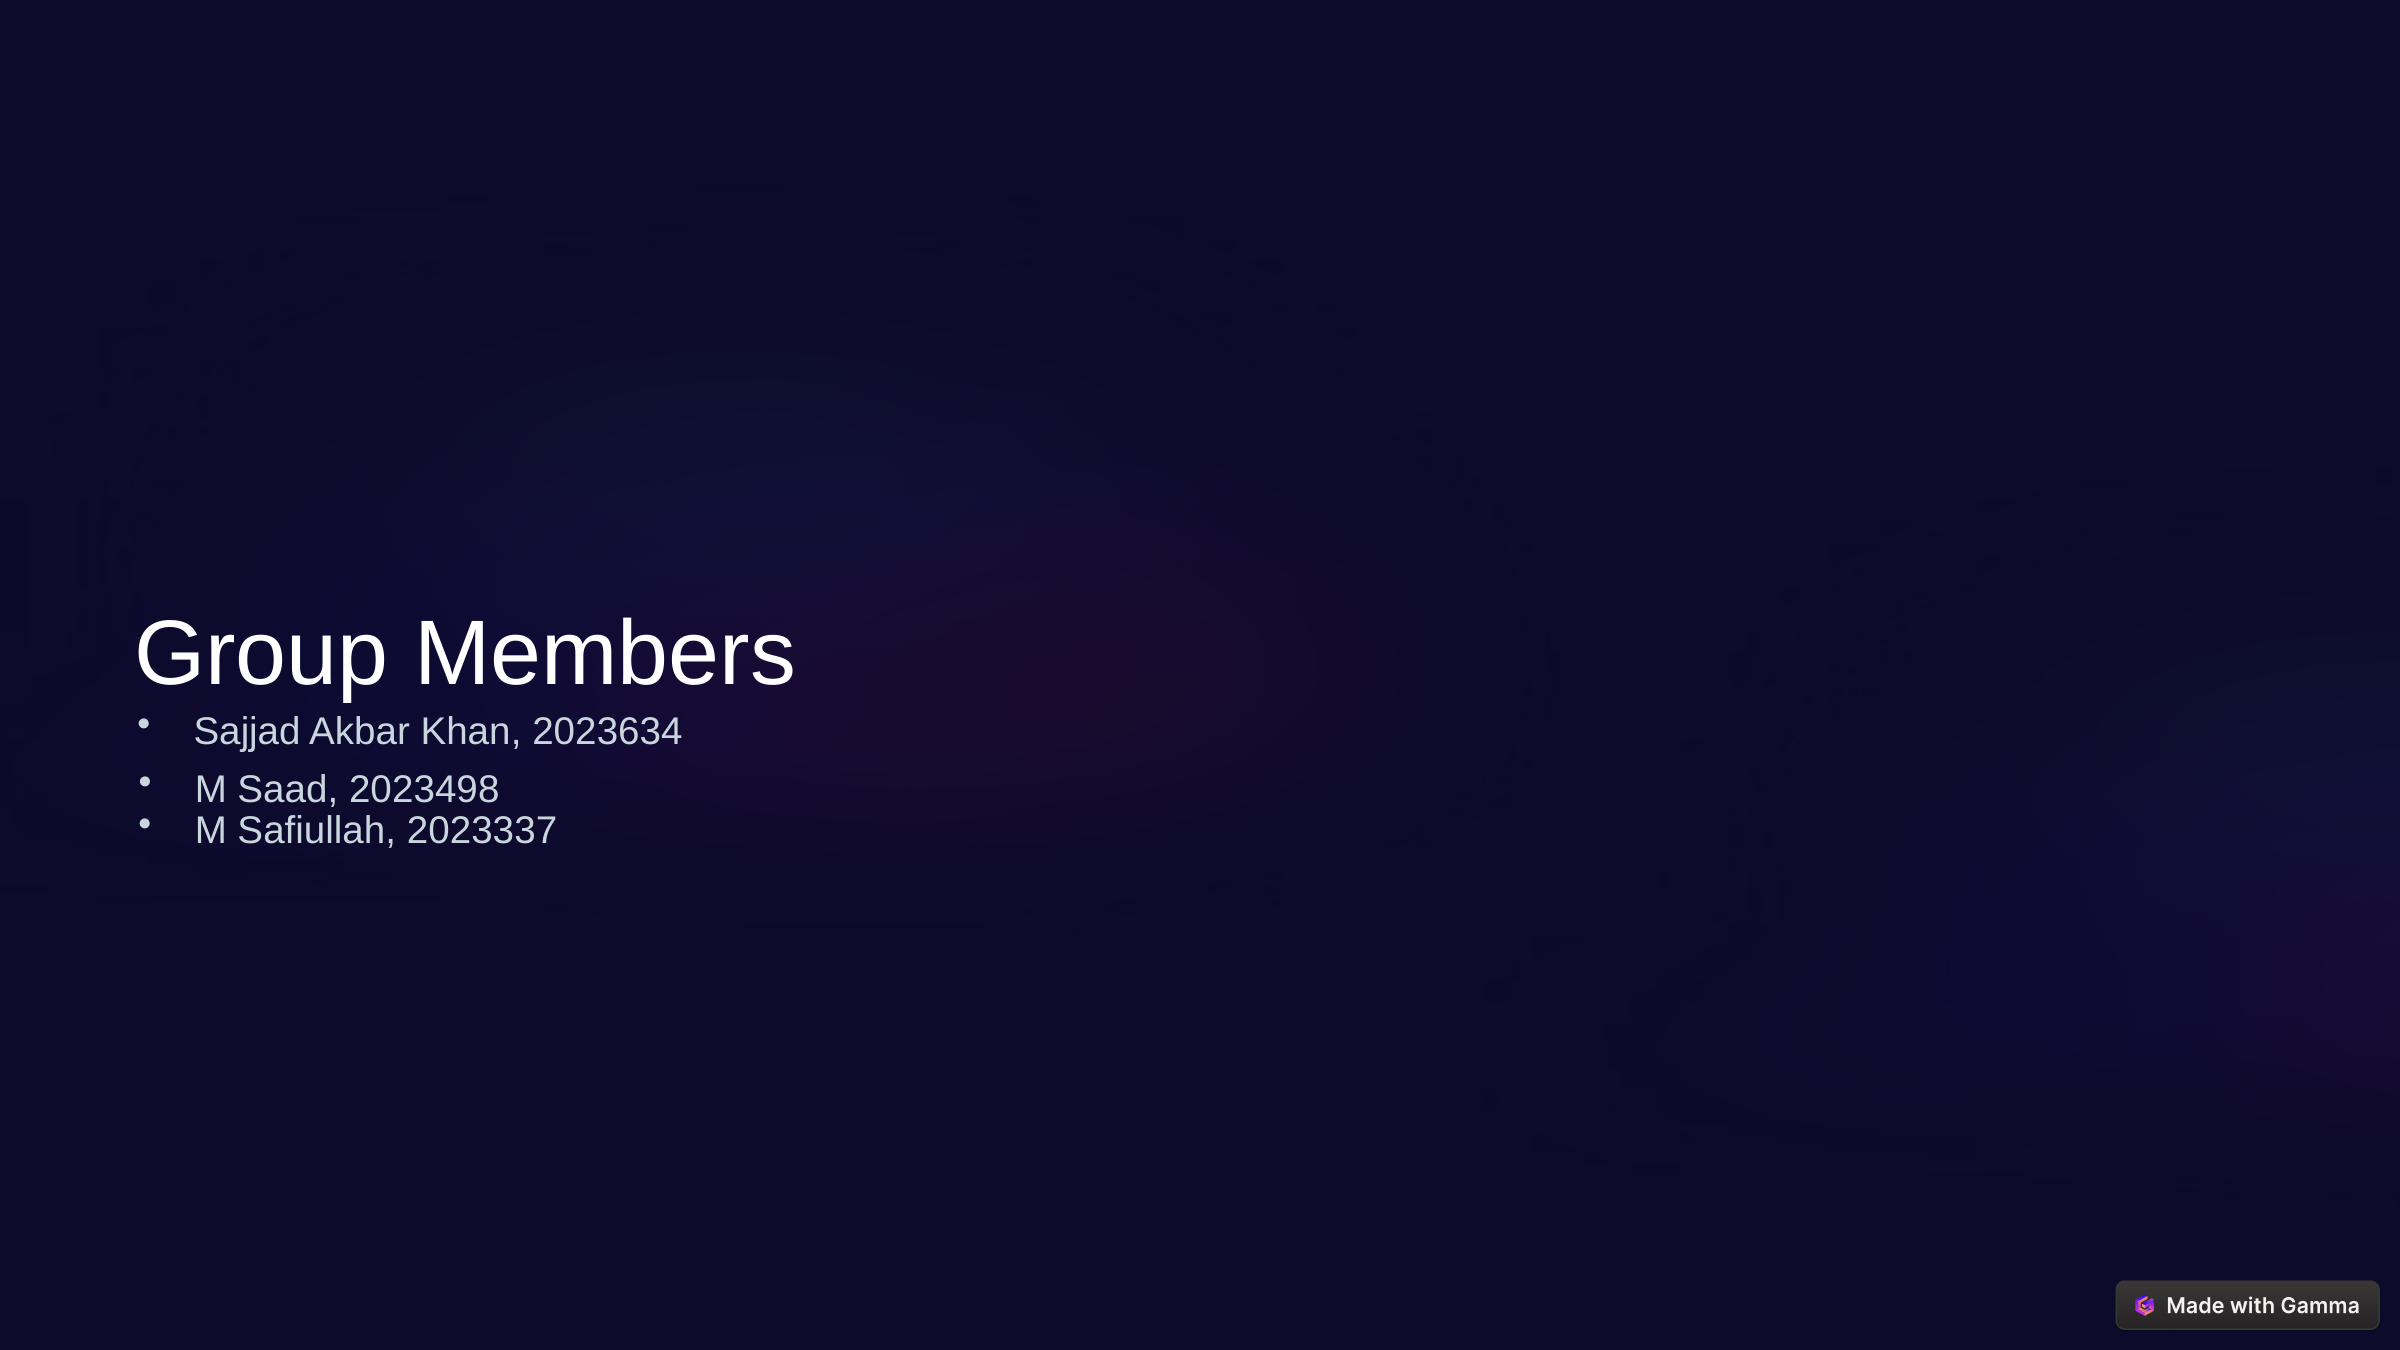

Group Members
Sajjad Akbar Khan, 2023634
M Saad, 2023498
M Safiullah, 2023337